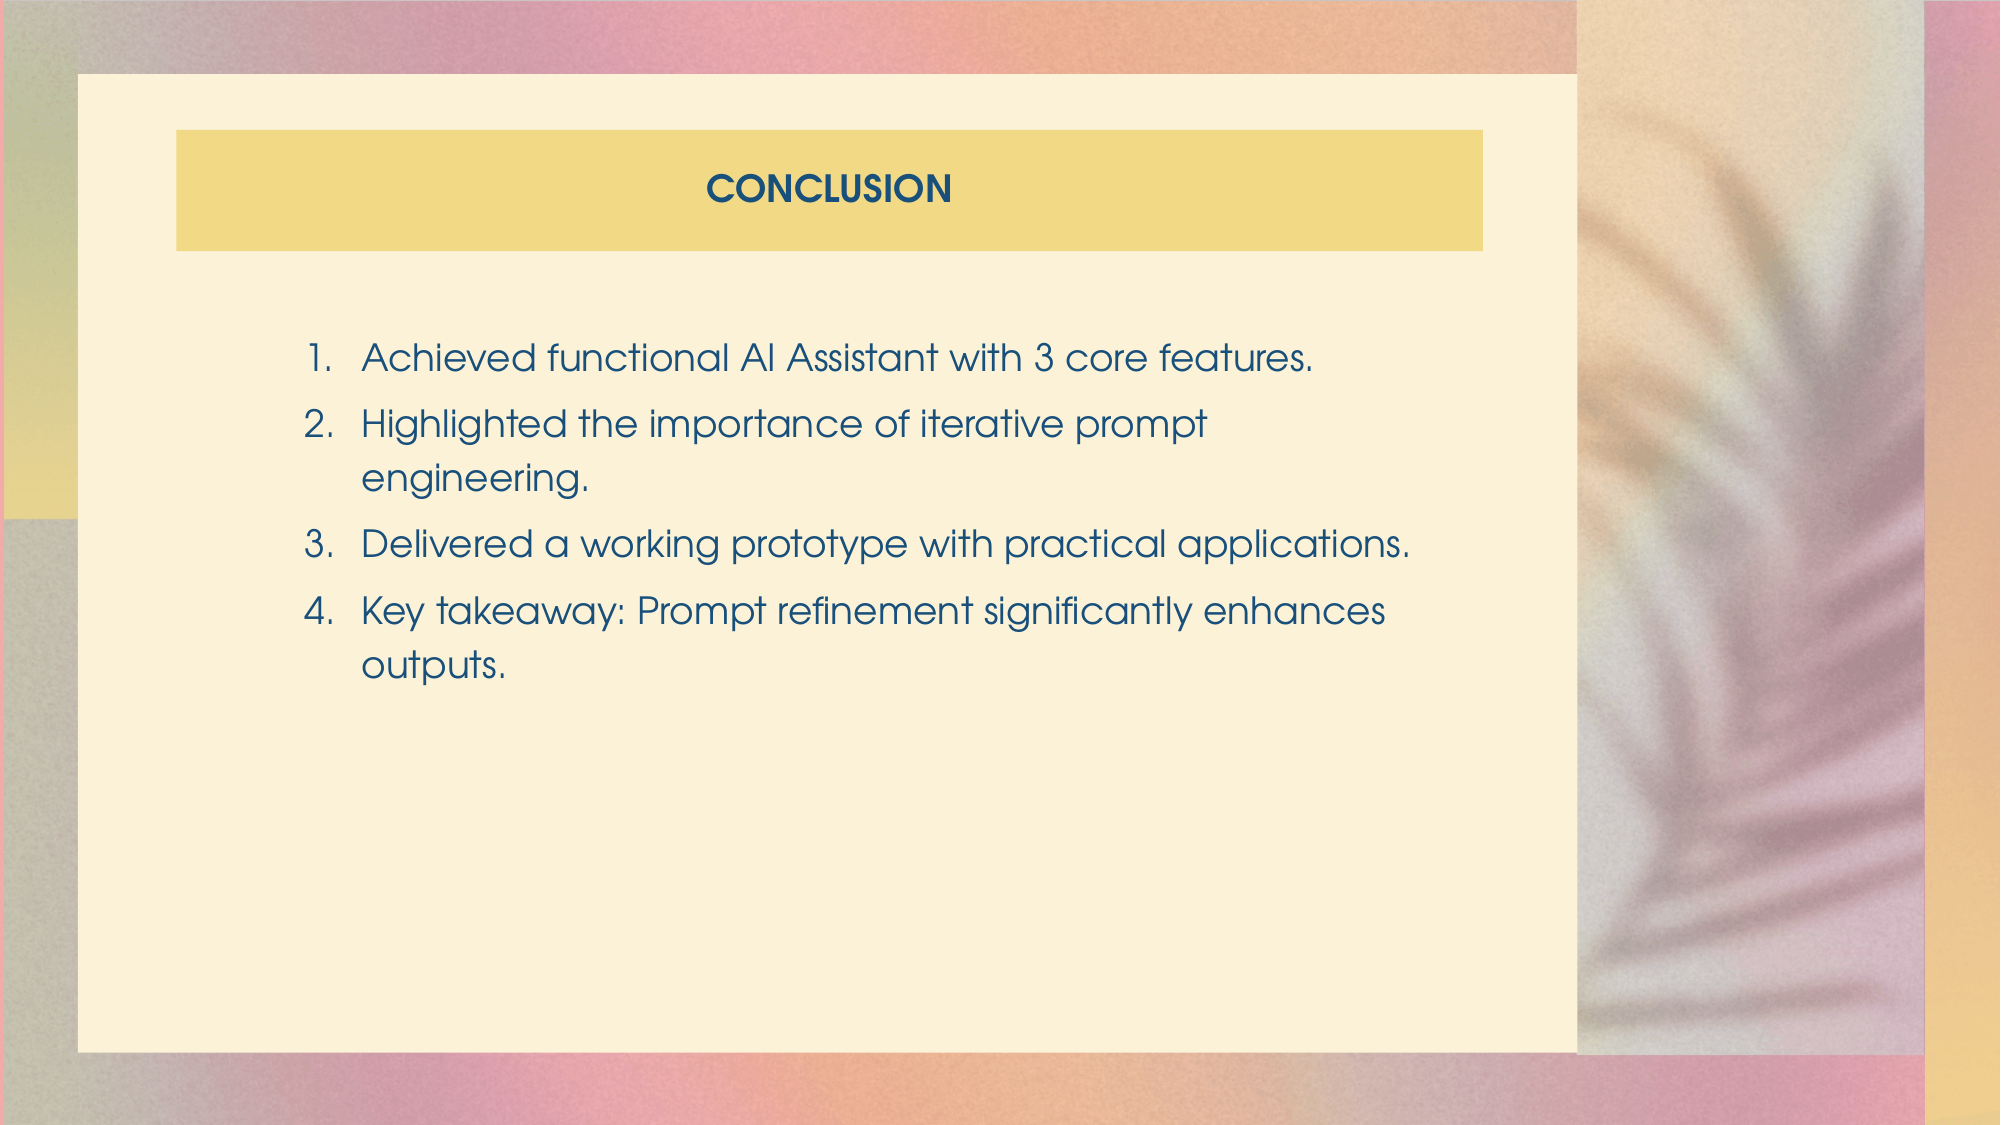

# Conclusion
Achieved functional AI Assistant with 3 core features.
Highlighted the importance of iterative prompt engineering.
Delivered a working prototype with practical applications.
Key takeaway: Prompt refinement significantly enhances outputs.